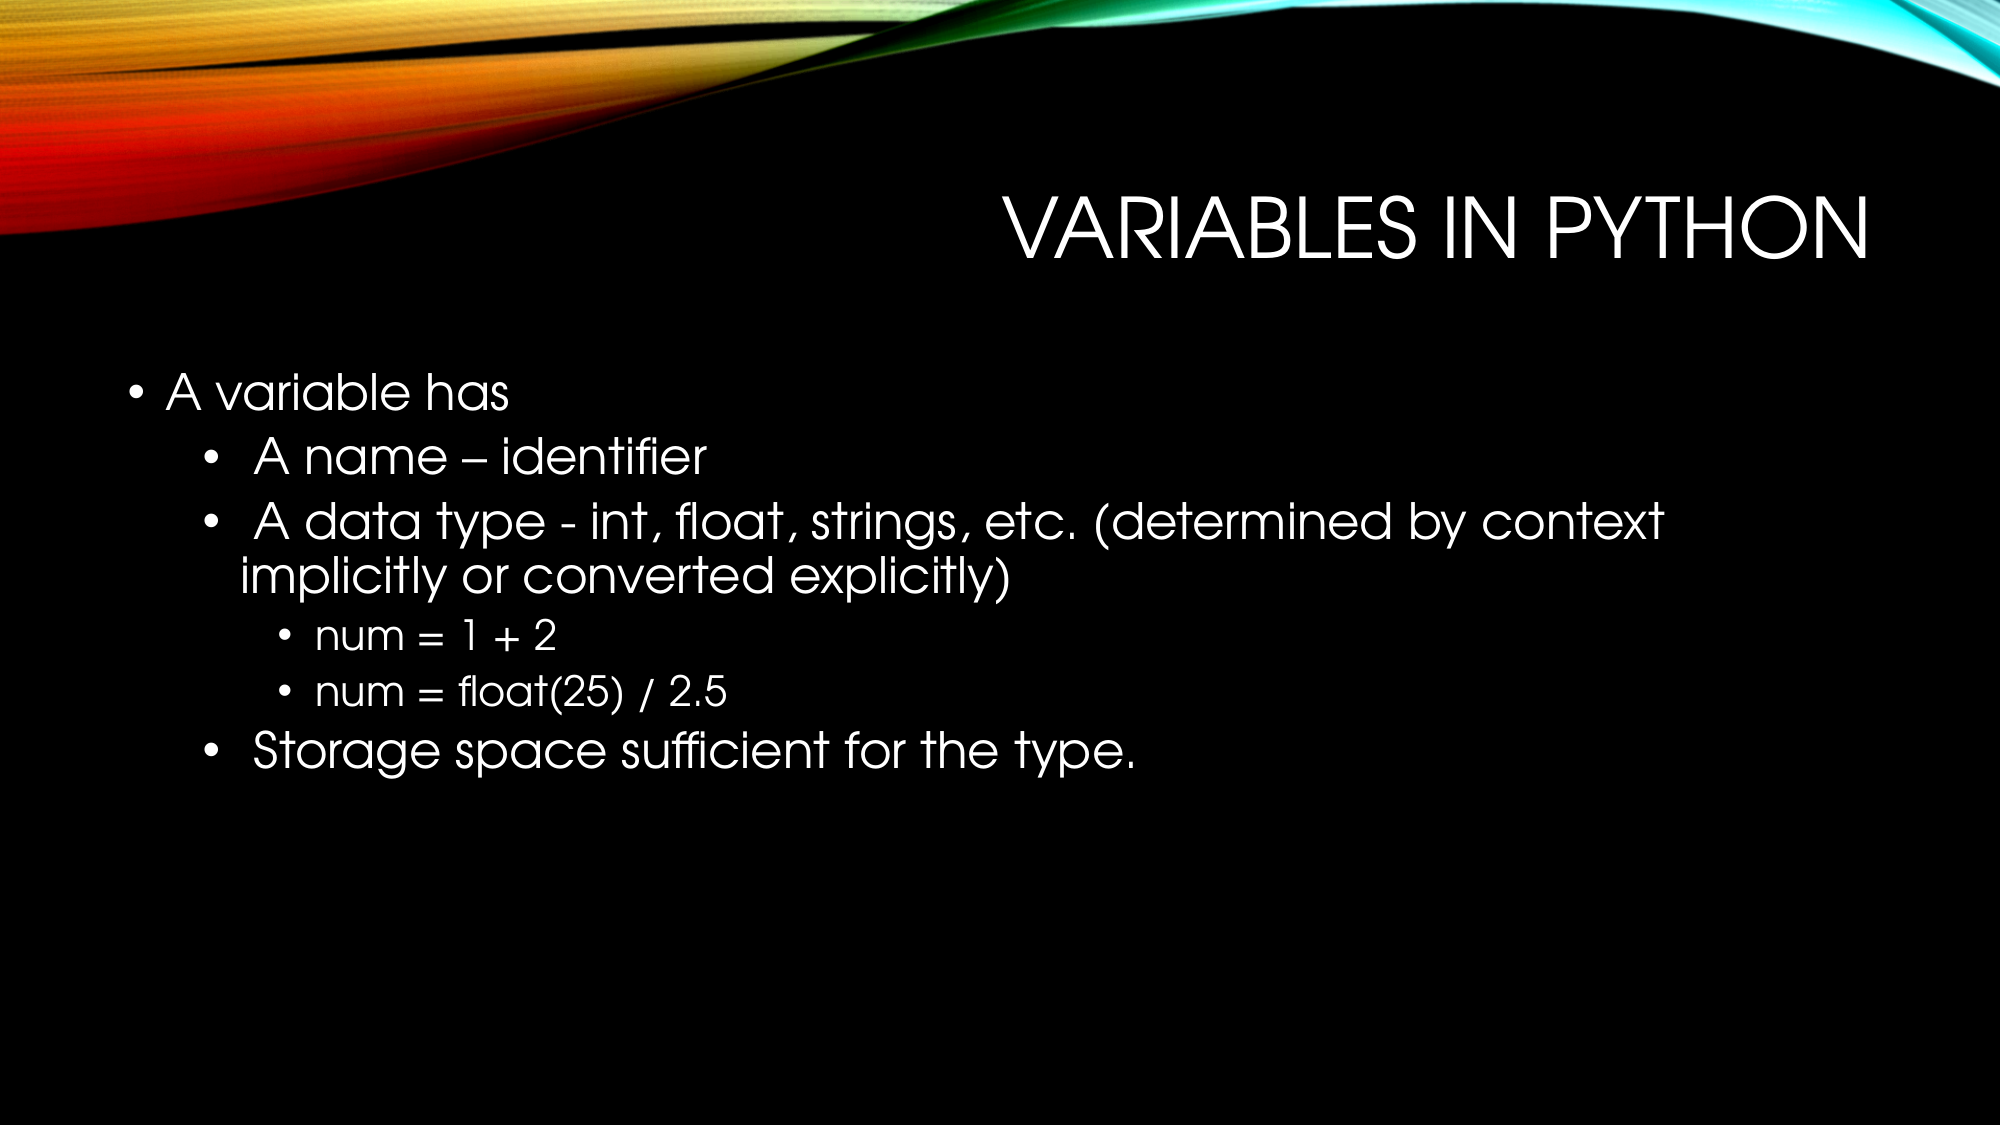

# Variables in Python
A variable has
 A name – identifier
 A data type - int, float, strings, etc. (determined by context implicitly or converted explicitly)
num = 1 + 2
num = float(25) / 2.5
 Storage space sufficient for the type.